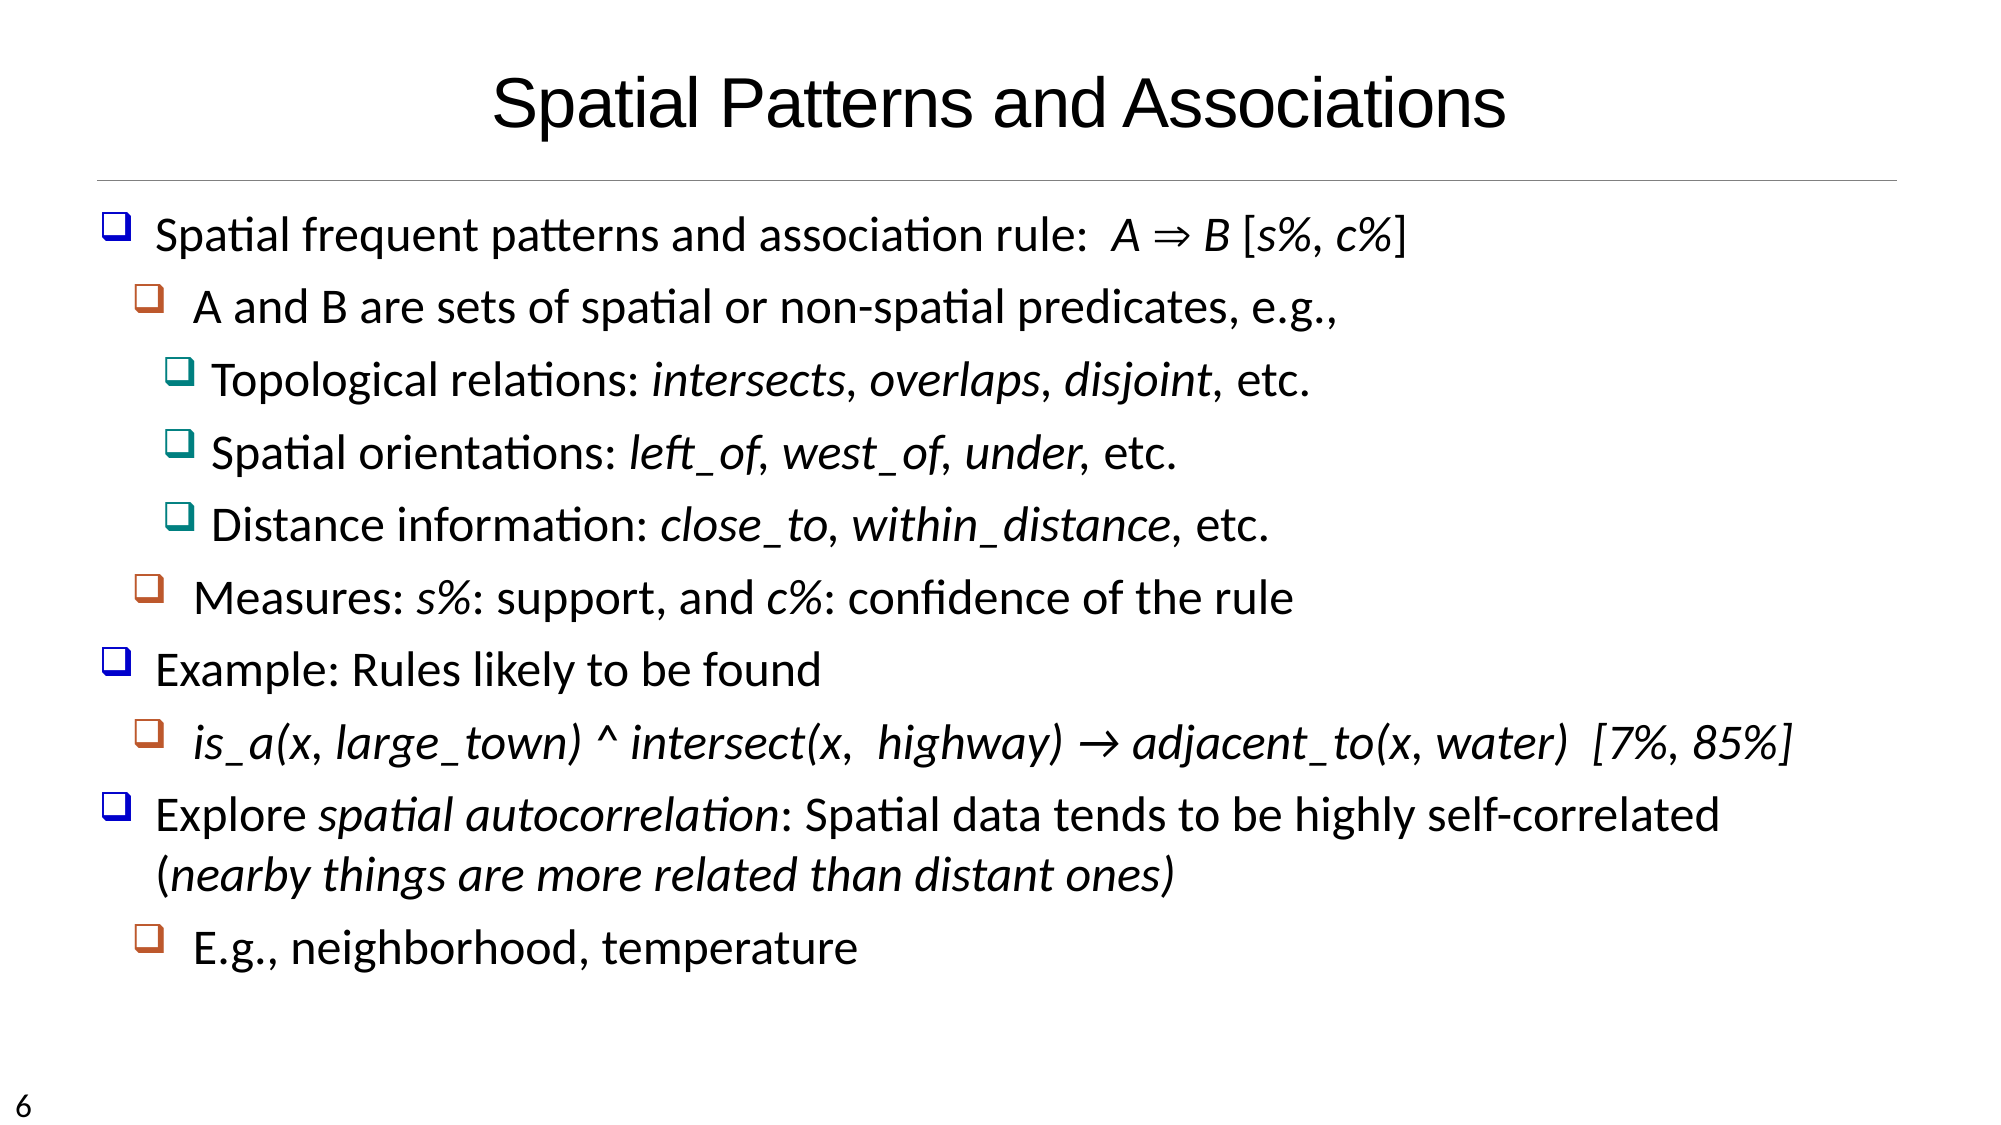

# Spatial Patterns and Associations
Spatial frequent patterns and association rule:  A ⇒ B [s%, c%]
A and B are sets of spatial or non-spatial predicates, e.g.,
Topological relations: intersects, overlaps, disjoint, etc.
Spatial orientations: left_of, west_of, under, etc.
Distance information: close_to, within_distance, etc.
Measures: s%: support, and c%: confidence of the rule
Example: Rules likely to be found
is_a(x, large_town) ^ intersect(x,  highway) → adjacent_to(x, water)  [7%, 85%]
Explore spatial autocorrelation: Spatial data tends to be highly self-correlated (nearby things are more related than distant ones)
E.g., neighborhood, temperature